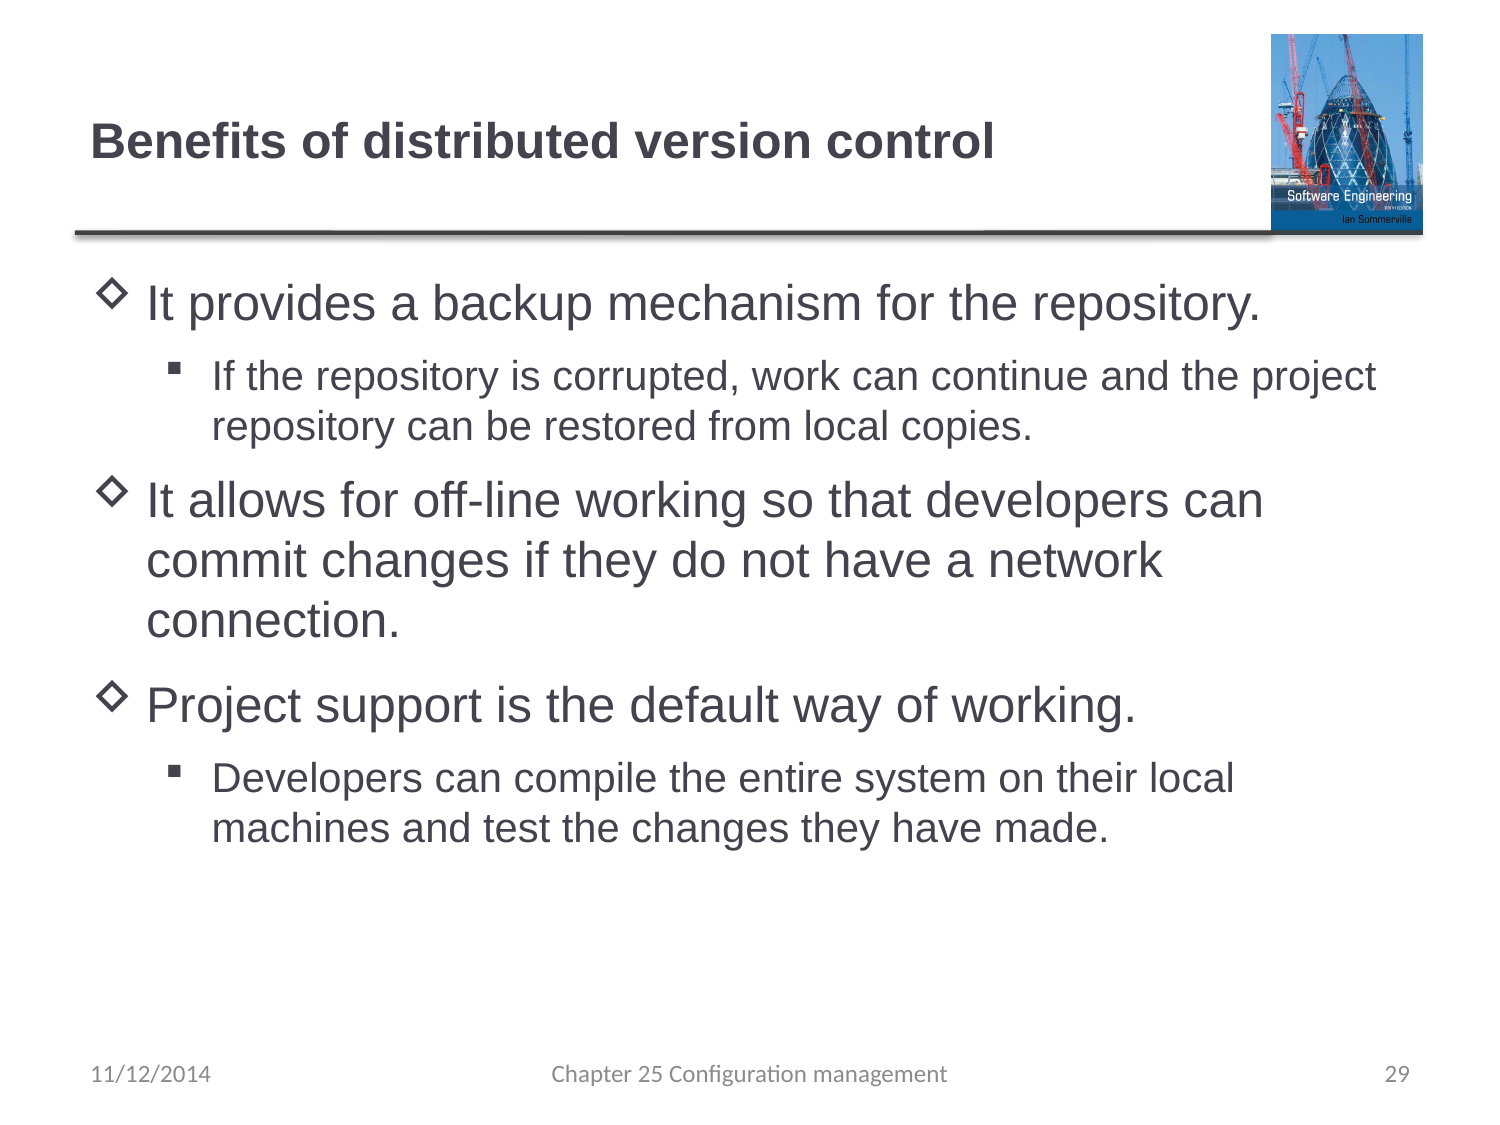

# Benefits of distributed version control
It provides a backup mechanism for the repository.
If the repository is corrupted, work can continue and the project repository can be restored from local copies.
It allows for off-line working so that developers can commit changes if they do not have a network connection.
Project support is the default way of working.
Developers can compile the entire system on their local machines and test the changes they have made.
11/12/2014
Chapter 25 Configuration management
29